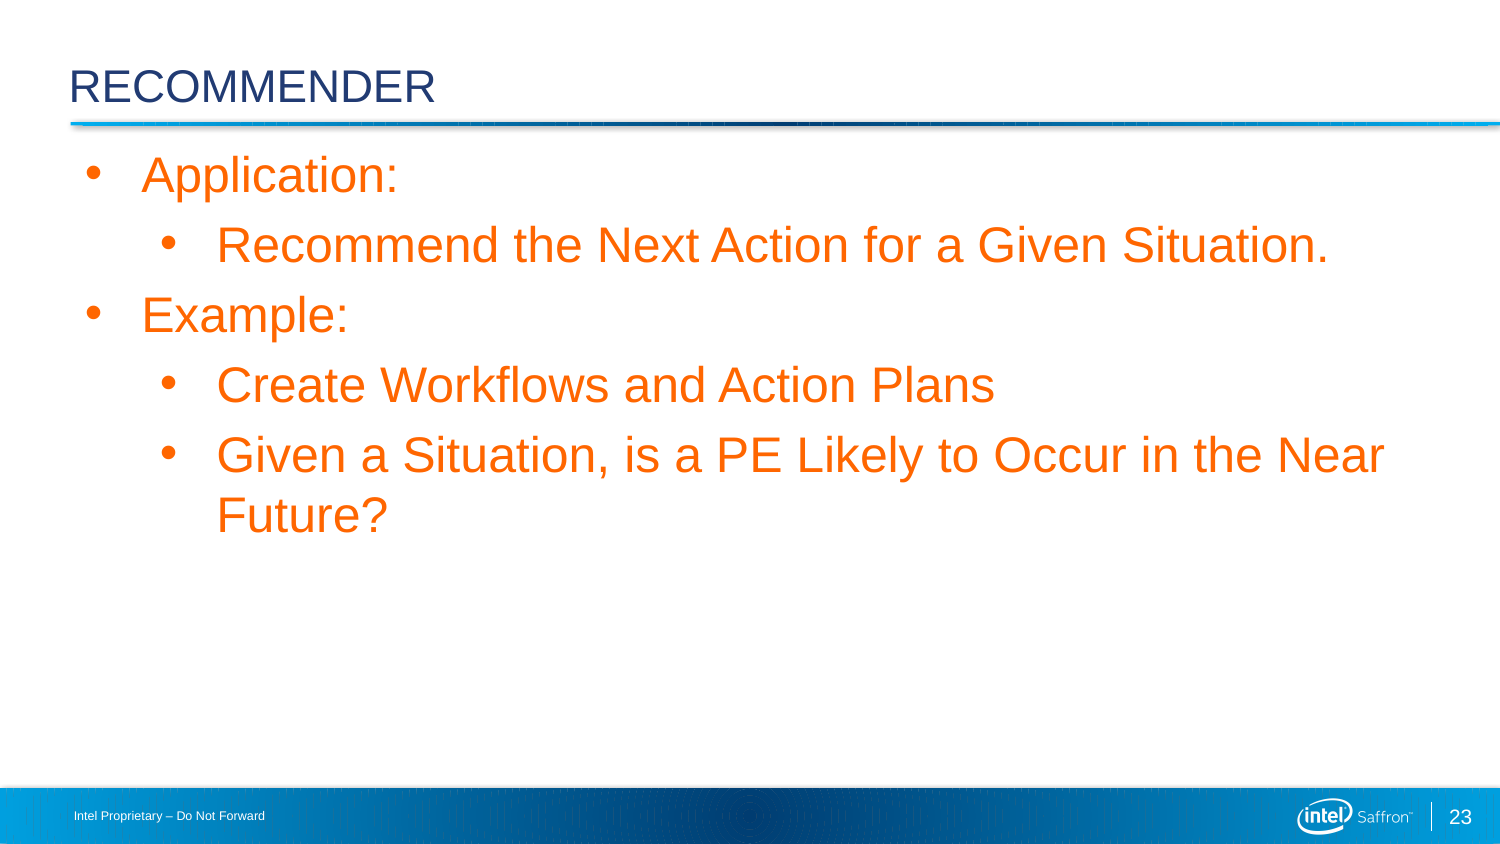

# Recommender
Application:
Recommend the Next Action for a Given Situation.
Example:
Create Workflows and Action Plans
Given a Situation, is a PE Likely to Occur in the Near Future?